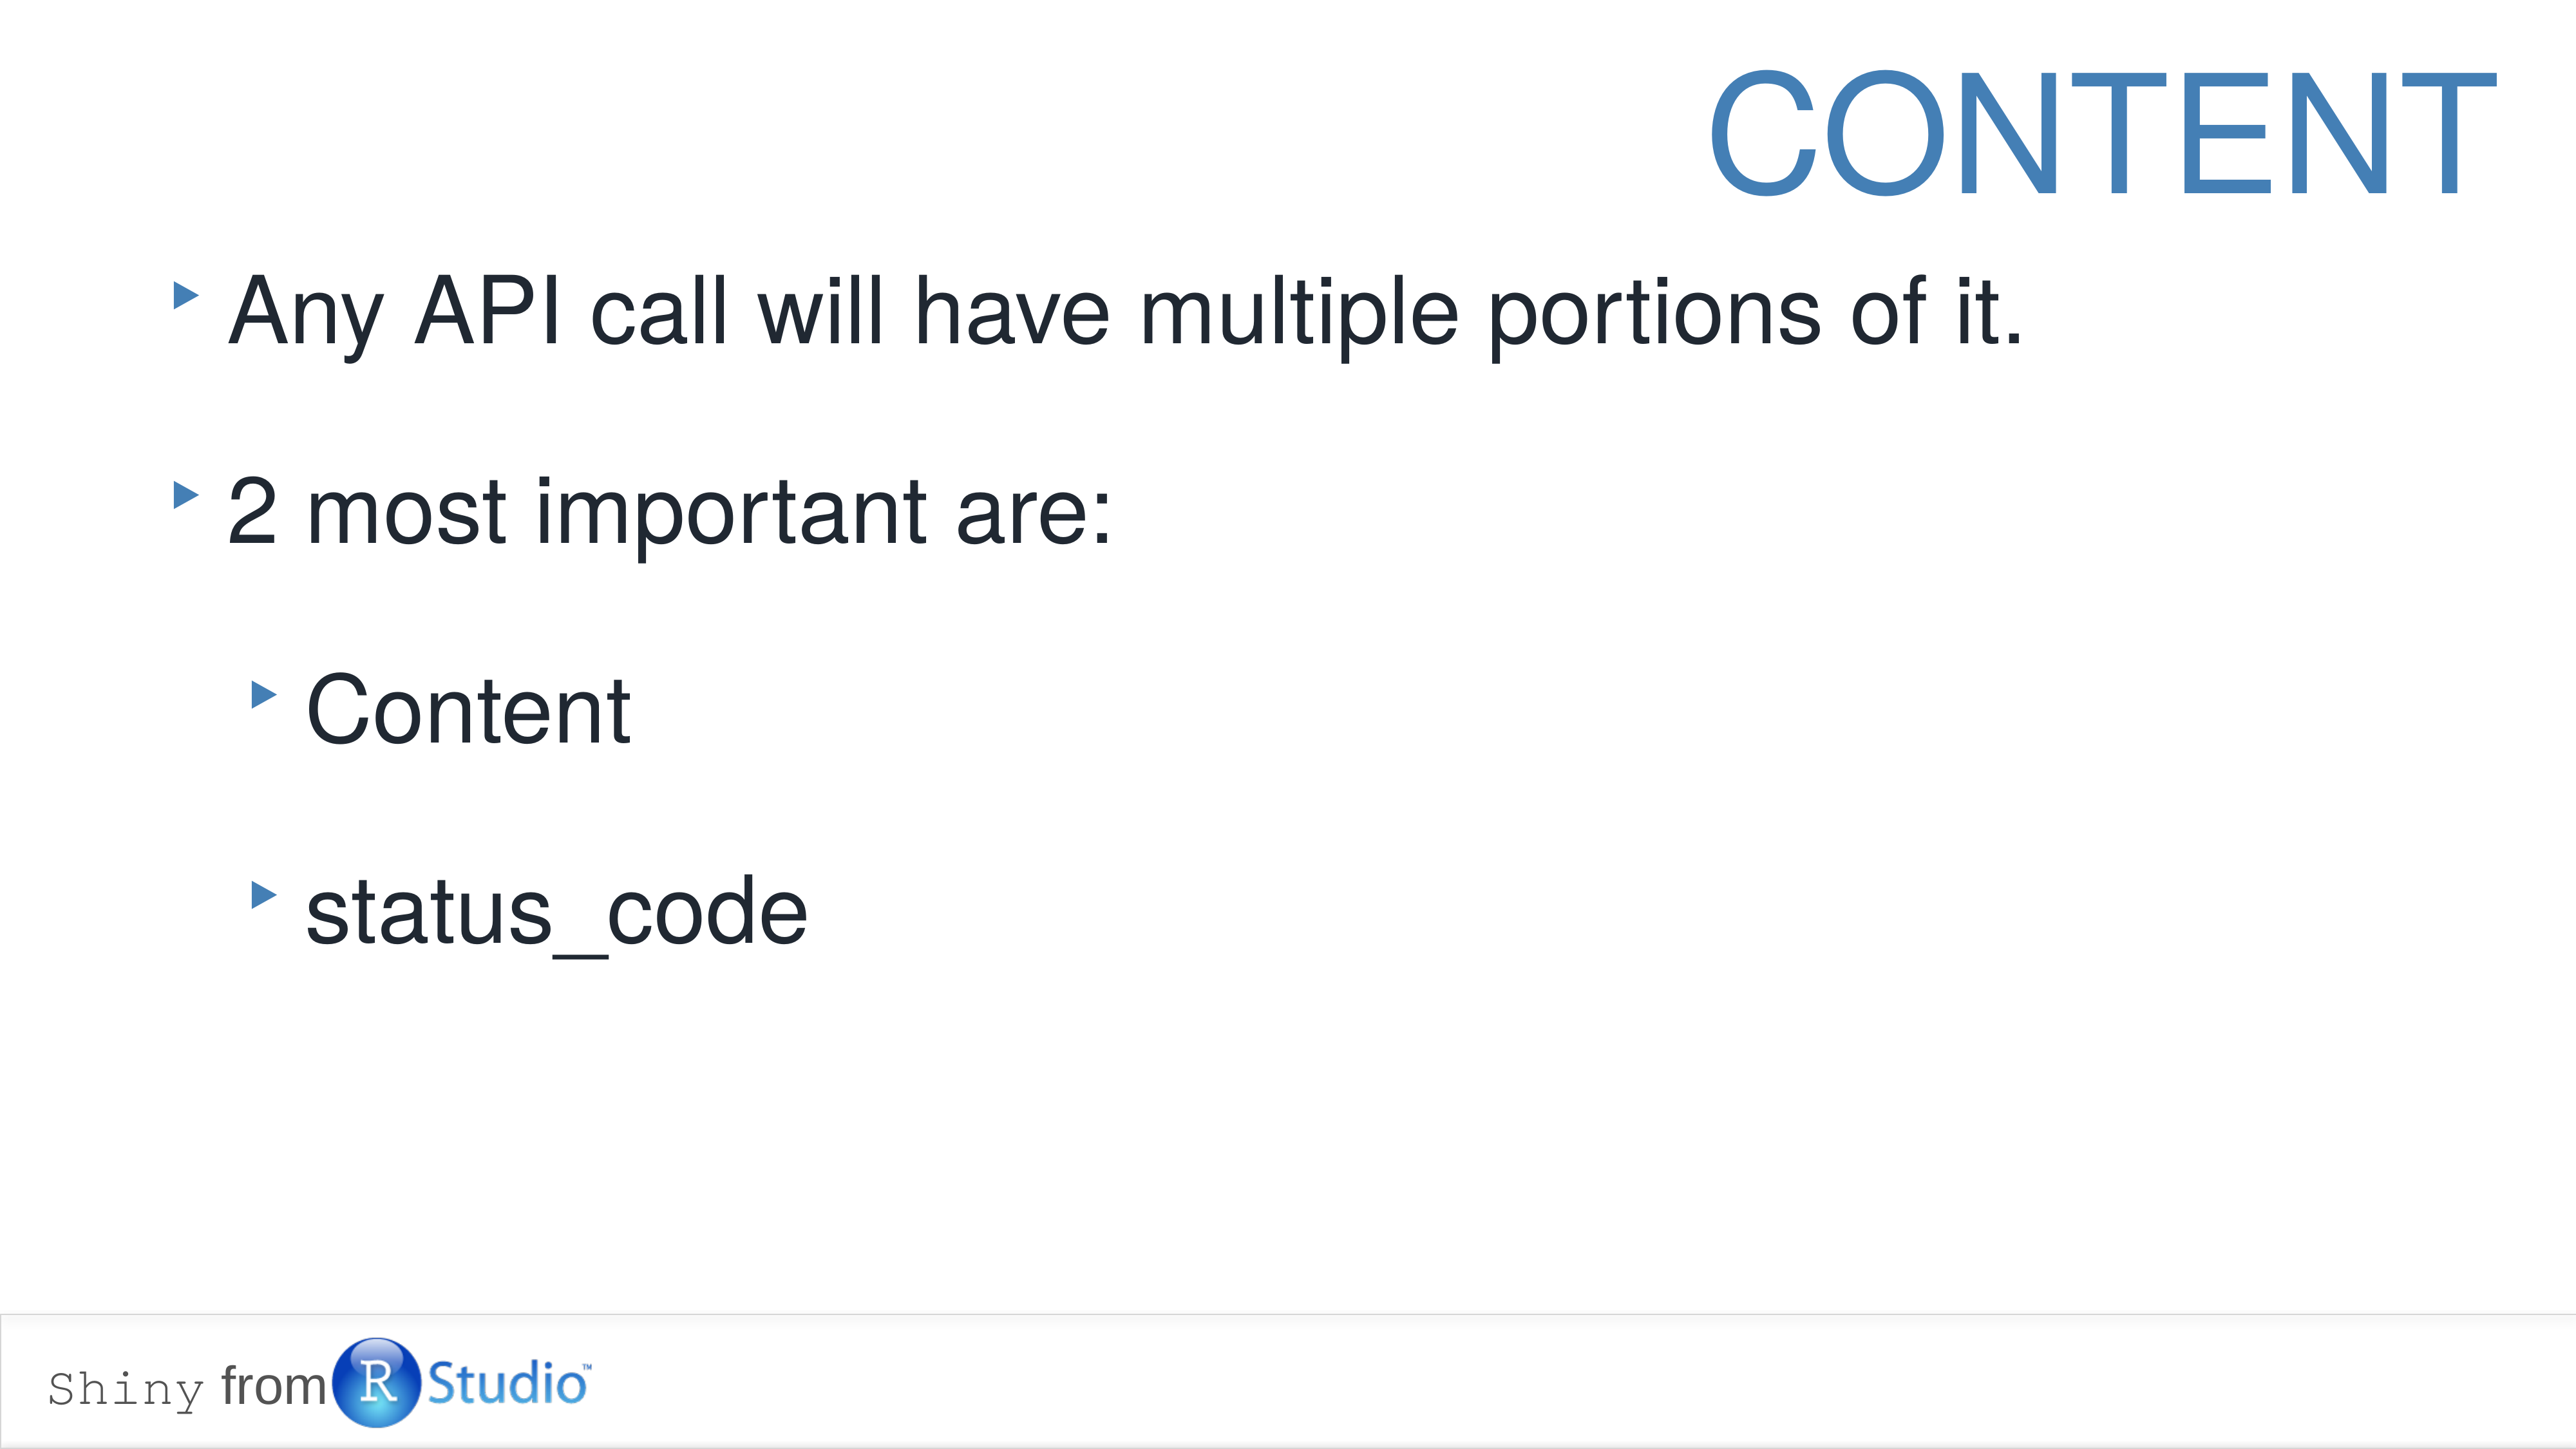

# Content
Any API call will have multiple portions of it.
2 most important are:
Content
status_code